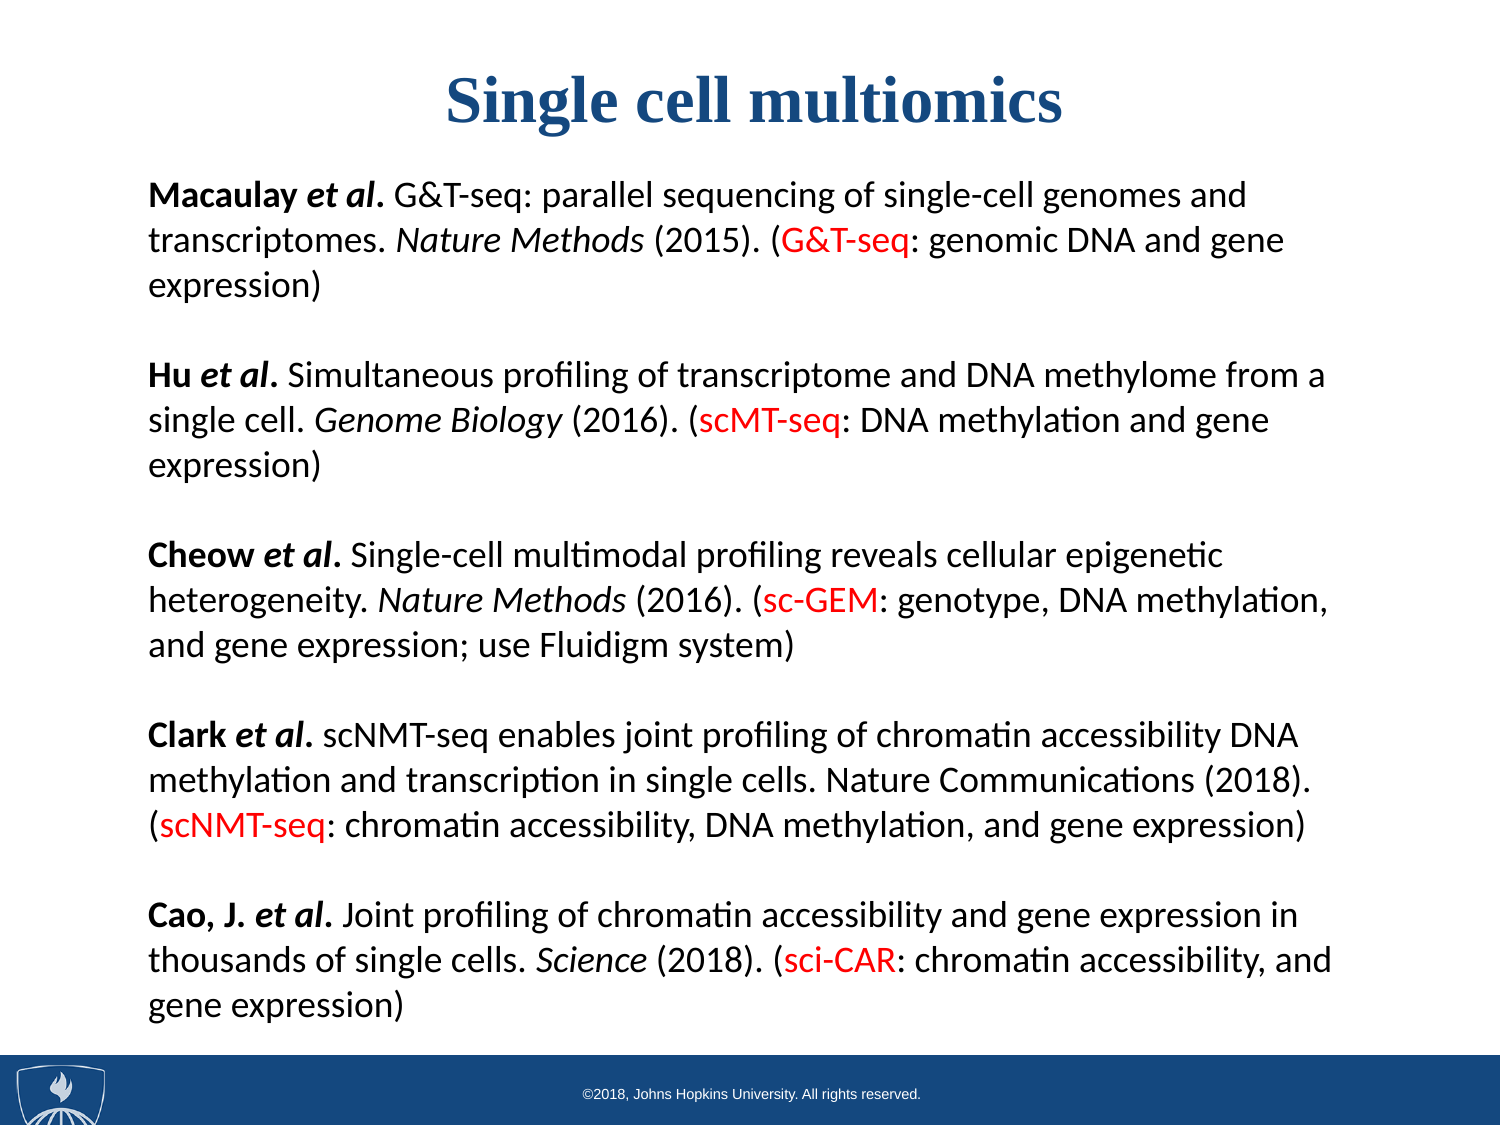

Single cell multiomics
Macaulay et al. G&T-seq: parallel sequencing of single-cell genomes and transcriptomes. Nature Methods (2015). (G&T-seq: genomic DNA and gene expression)

Hu et al. Simultaneous profiling of transcriptome and DNA methylome from a single cell. Genome Biology (2016). (scMT-seq: DNA methylation and gene expression)

Cheow et al. Single-cell multimodal profiling reveals cellular epigenetic heterogeneity. Nature Methods (2016). (sc-GEM: genotype, DNA methylation, and gene expression; use Fluidigm system)

Clark et al. scNMT-seq enables joint profiling of chromatin accessibility DNA methylation and transcription in single cells. Nature Communications (2018). (scNMT-seq: chromatin accessibility, DNA methylation, and gene expression)

Cao, J. et al. Joint profiling of chromatin accessibility and gene expression in thousands of single cells. Science (2018). (sci-CAR: chromatin accessibility, and gene expression)